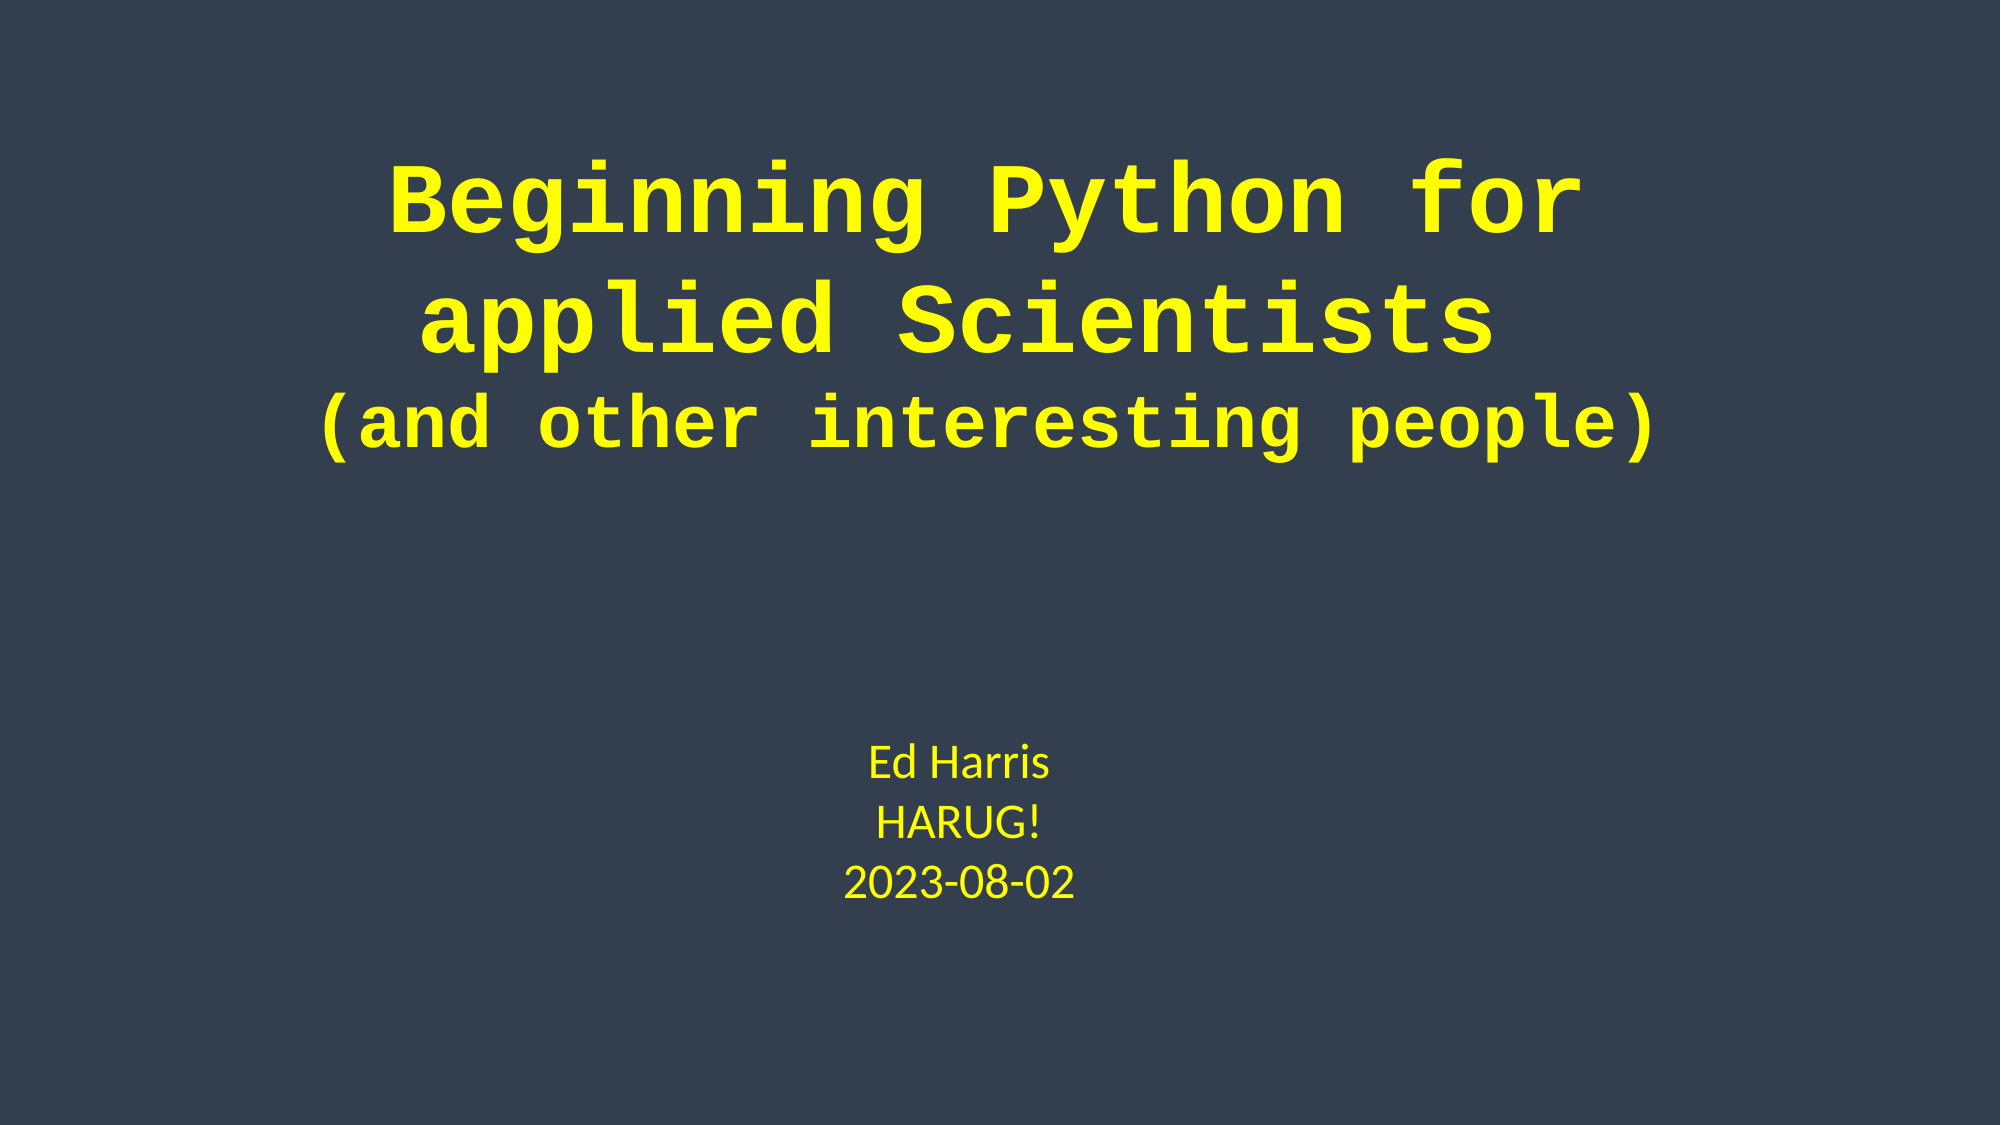

Beginning Python for applied Scientists
(and other interesting people)
Ed Harris
HARUG!
2023-08-02